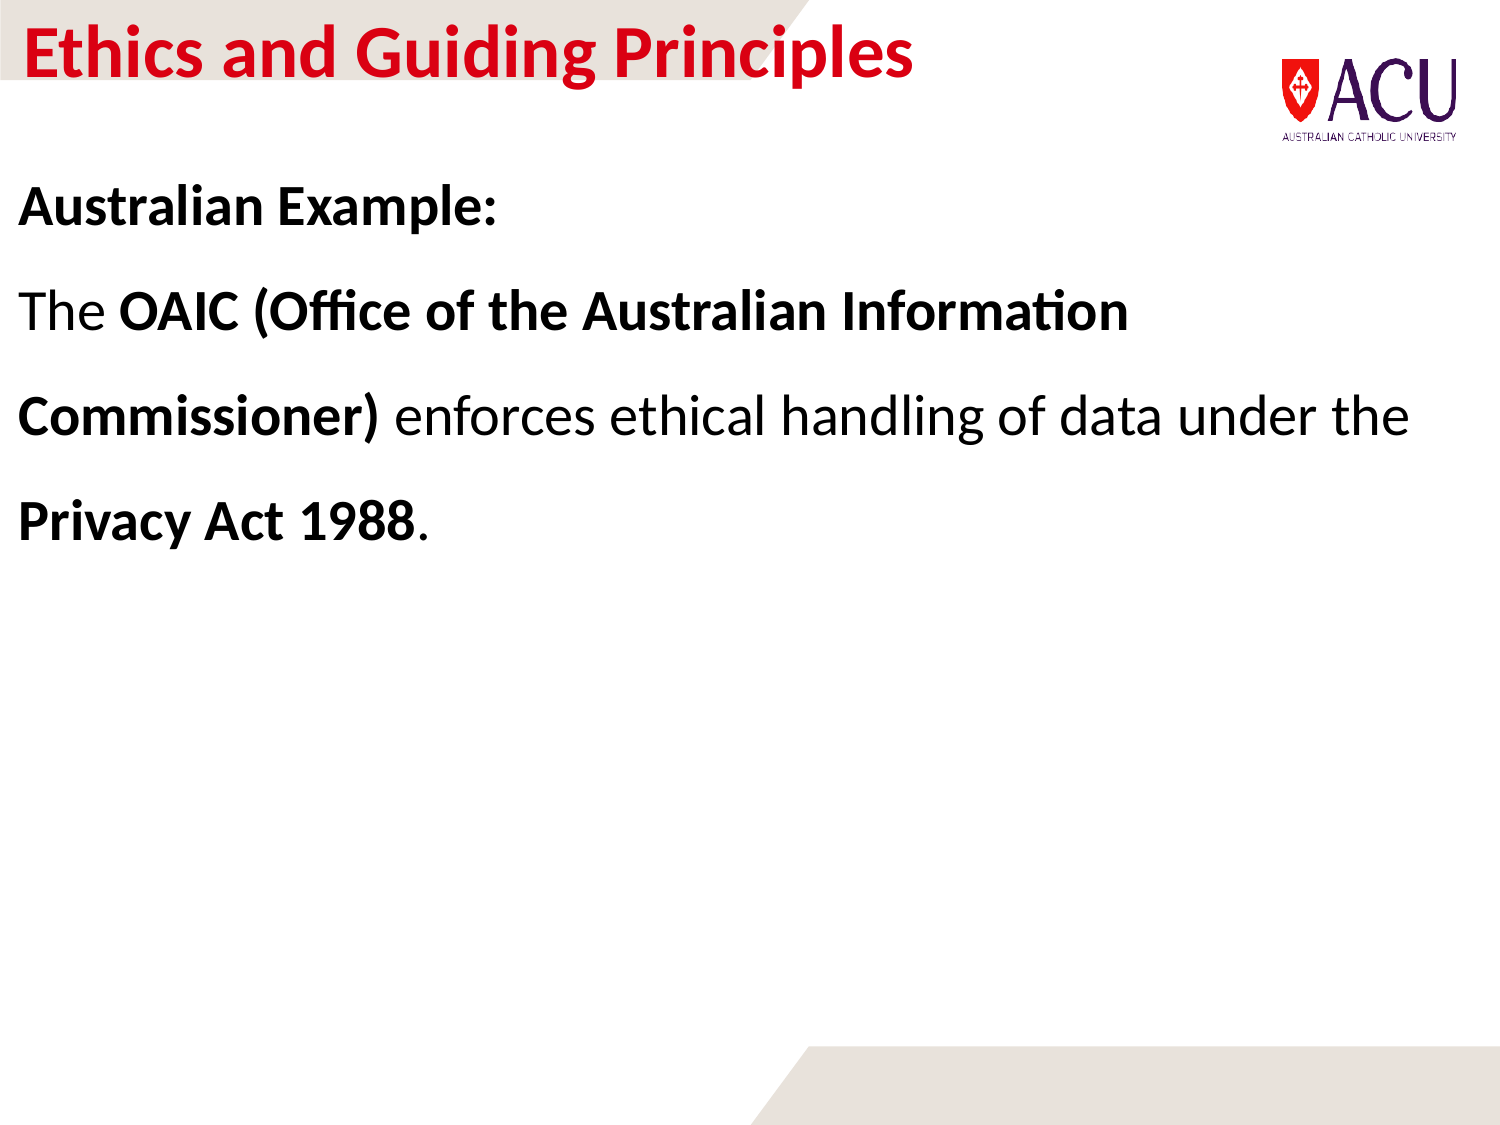

# Ethics and Guiding Principles
Australian Example:
The OAIC (Office of the Australian Information Commissioner) enforces ethical handling of data under the Privacy Act 1988.